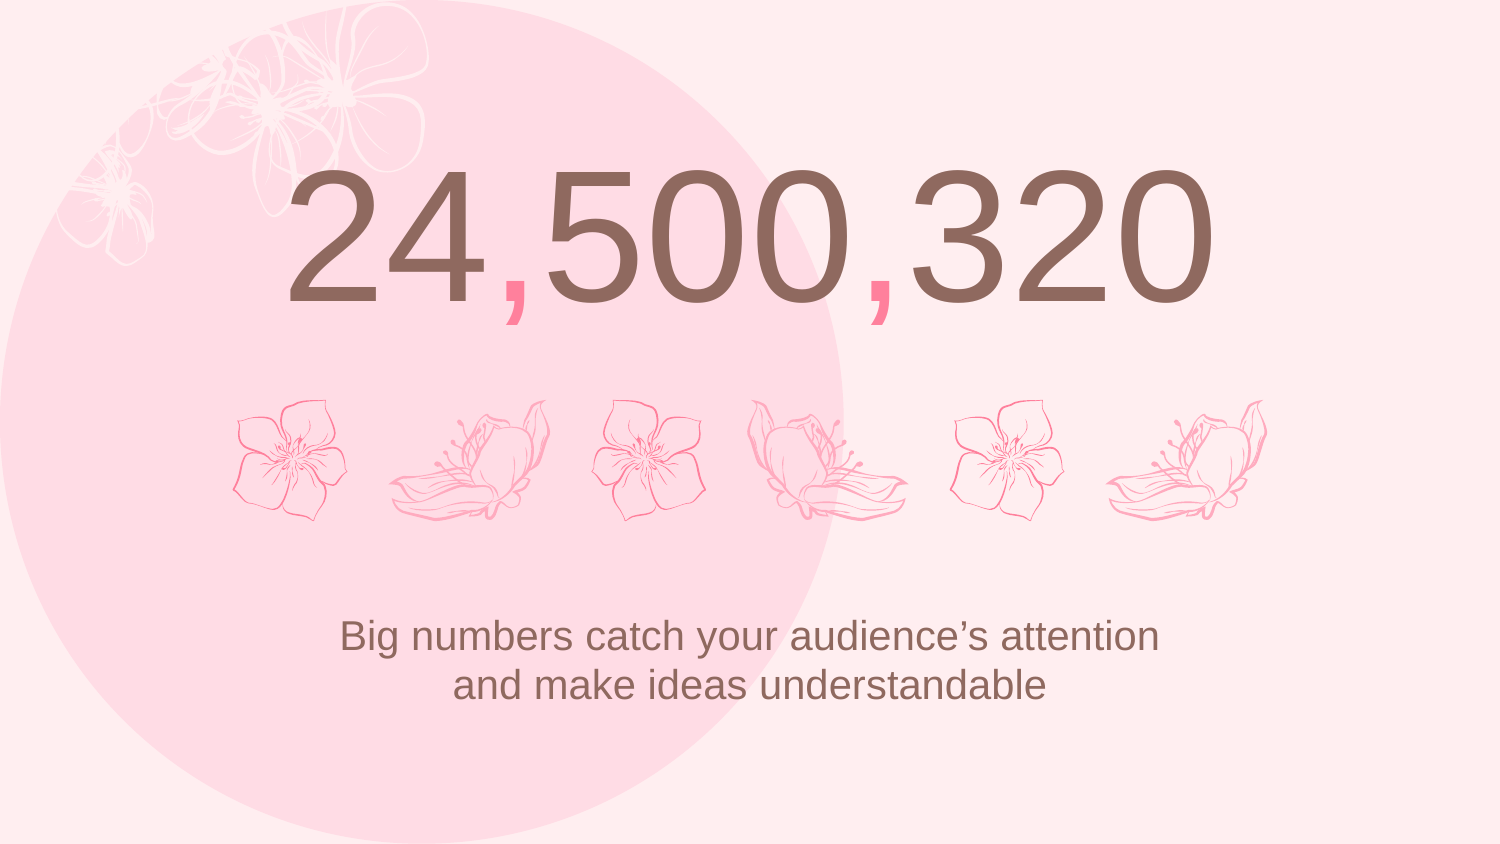

# 24,500,320

Big numbers catch your audience’s attention and make ideas understandable